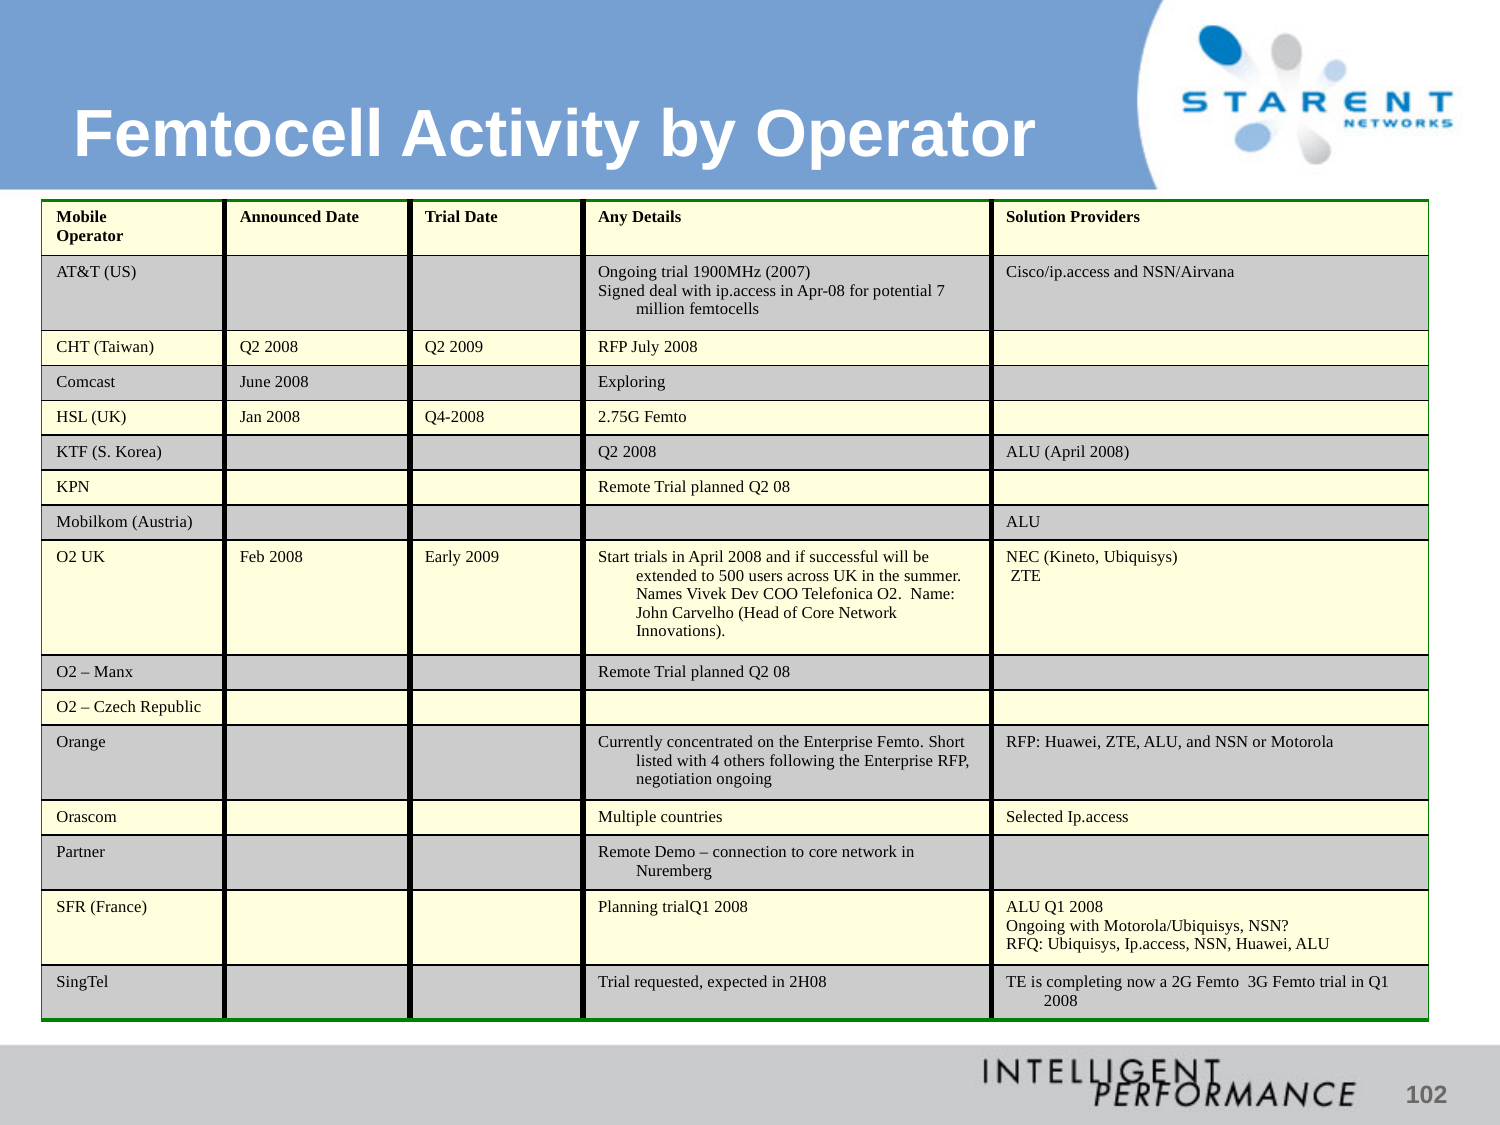

# Femtocell Activity by Operator
| Mobile Operator | Announced Date | Trial Date | Any Details | Solution Providers |
| --- | --- | --- | --- | --- |
| AT&T (US) |  |  | Ongoing trial 1900MHz (2007) Signed deal with ip.access in Apr-08 for potential 7 million femtocells | Cisco/ip.access and NSN/Airvana |
| CHT (Taiwan) | Q2 2008 | Q2 2009 | RFP July 2008 |  |
| Comcast | June 2008 |  | Exploring |  |
| HSL (UK) | Jan 2008 | Q4-2008 | 2.75G Femto |  |
| KTF (S. Korea) |  |  | Q2 2008 | ALU (April 2008) |
| KPN |  |  | Remote Trial planned Q2 08 |  |
| Mobilkom (Austria) |  |  |  | ALU |
| O2 UK | Feb 2008 | Early 2009 | Start trials in April 2008 and if successful will be extended to 500 users across UK in the summer. Names Vivek Dev COO Telefonica O2. Name: John Carvelho (Head of Core Network Innovations). | NEC (Kineto, Ubiquisys) ZTE |
| O2 – Manx |  |  | Remote Trial planned Q2 08 |  |
| O2 – Czech Republic |  |  |  |  |
| Orange |  |  | Currently concentrated on the Enterprise Femto. Short listed with 4 others following the Enterprise RFP, negotiation ongoing | RFP: Huawei, ZTE, ALU, and NSN or Motorola |
| Orascom |  |  | Multiple countries | Selected Ip.access |
| Partner |  |  | Remote Demo – connection to core network in Nuremberg |  |
| SFR (France) |  |  | Planning trialQ1 2008 | ALU Q1 2008 Ongoing with Motorola/Ubiquisys, NSN? RFQ: Ubiquisys, Ip.access, NSN, Huawei, ALU |
| SingTel |  |  | Trial requested, expected in 2H08 | TE is completing now a 2G Femto 3G Femto trial in Q1 2008 |